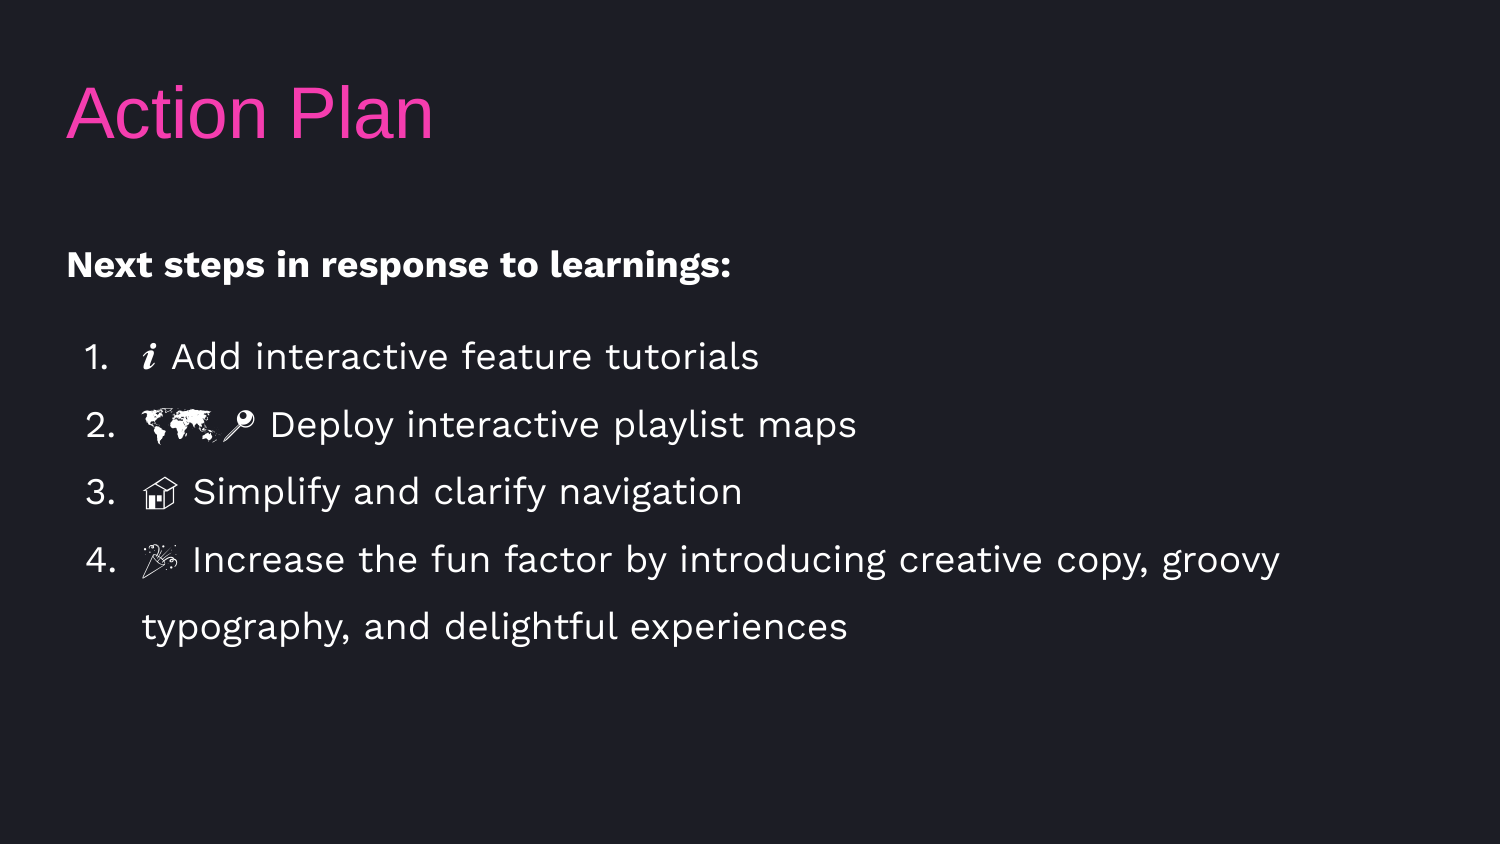

# Action Plan

Next steps in response to learnings:
ℹ️ Add interactive feature tutorials
🗺️📍 Deploy interactive playlist maps
🏠 Simplify and clarify navigation
🎉 Increase the fun factor by introducing creative copy, groovy typography, and delightful experiences